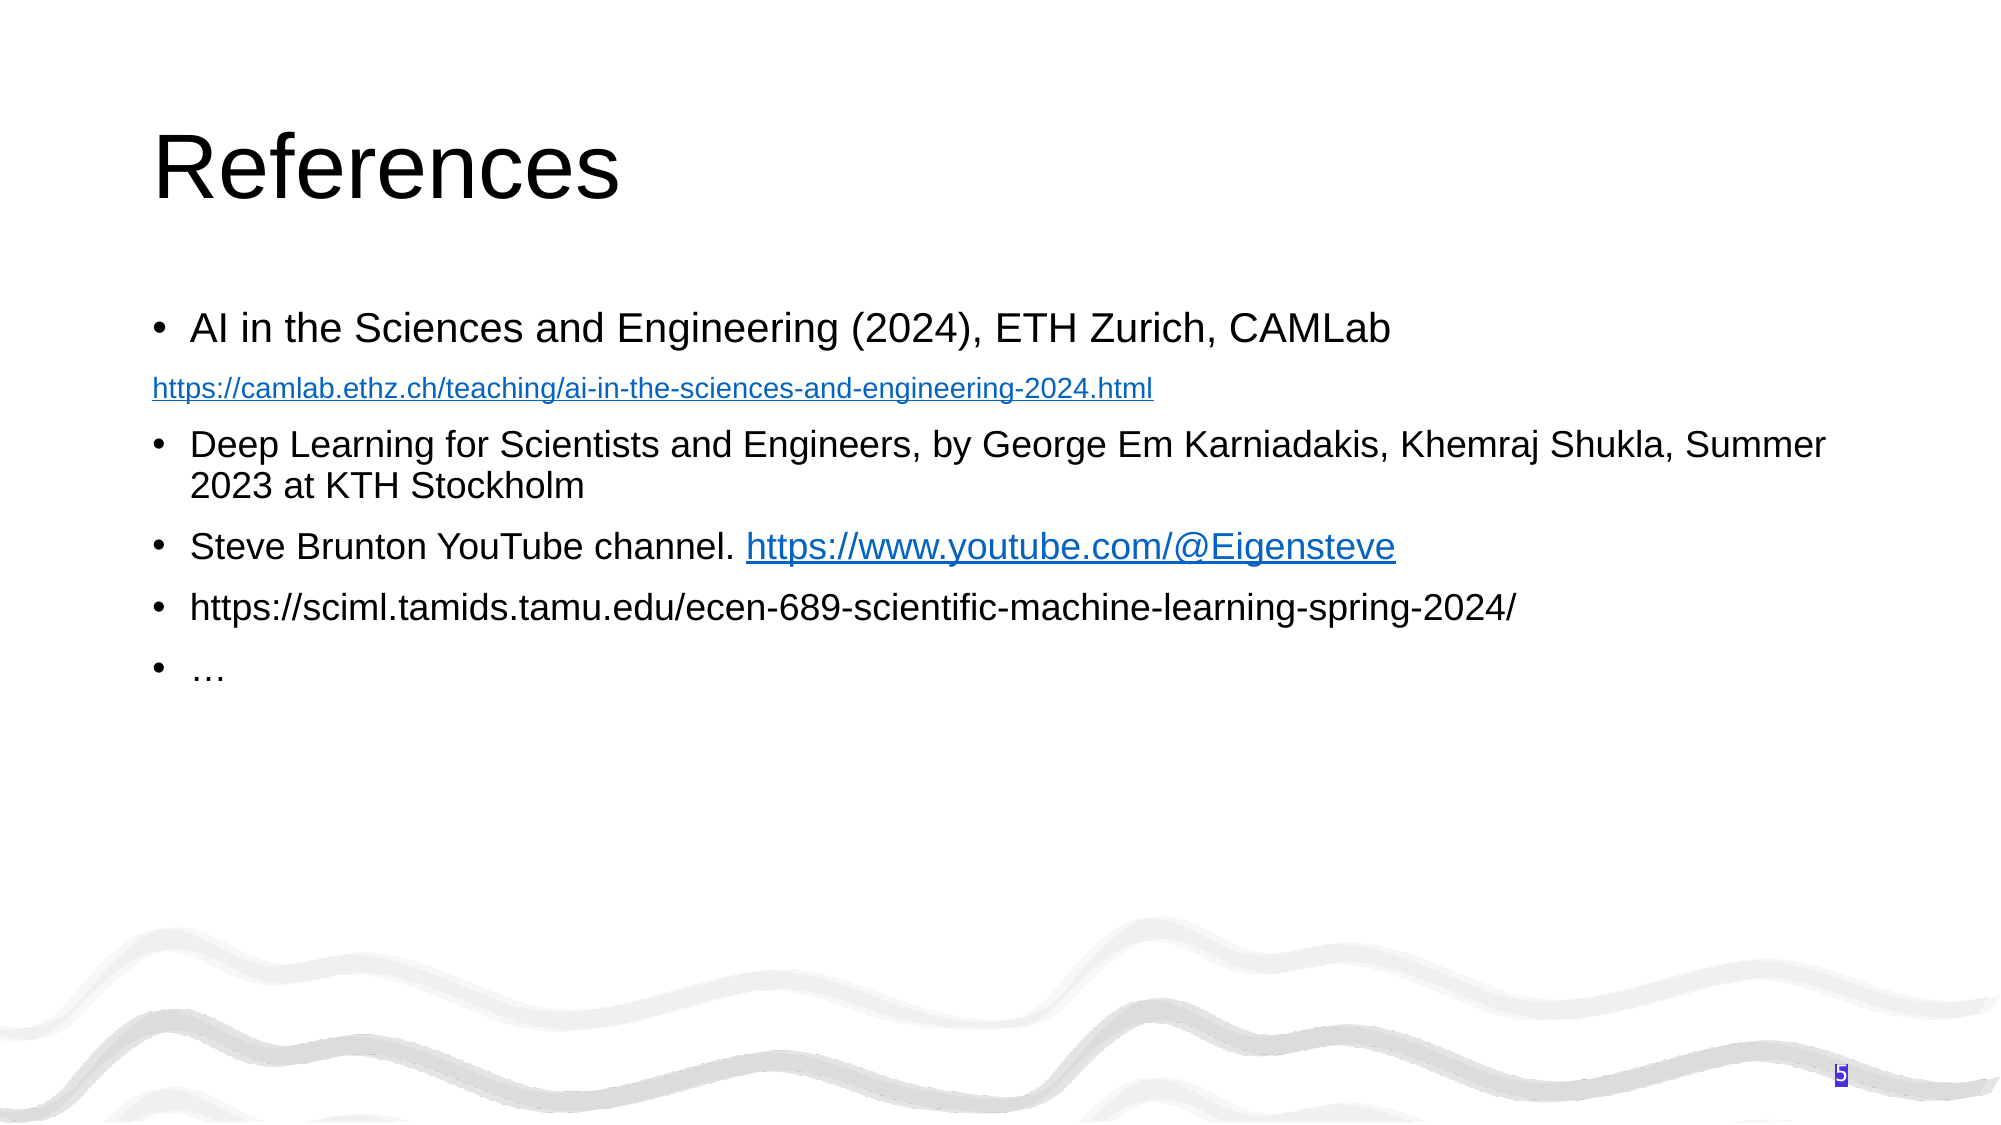

# References
AI in the Sciences and Engineering (2024), ETH Zurich, CAMLab
https://camlab.ethz.ch/teaching/ai-in-the-sciences-and-engineering-2024.html
Deep Learning for Scientists and Engineers, by George Em Karniadakis, Khemraj Shukla, Summer 2023 at KTH Stockholm
Steve Brunton YouTube channel. https://www.youtube.com/@Eigensteve
https://sciml.tamids.tamu.edu/ecen-689-scientific-machine-learning-spring-2024/
…

5